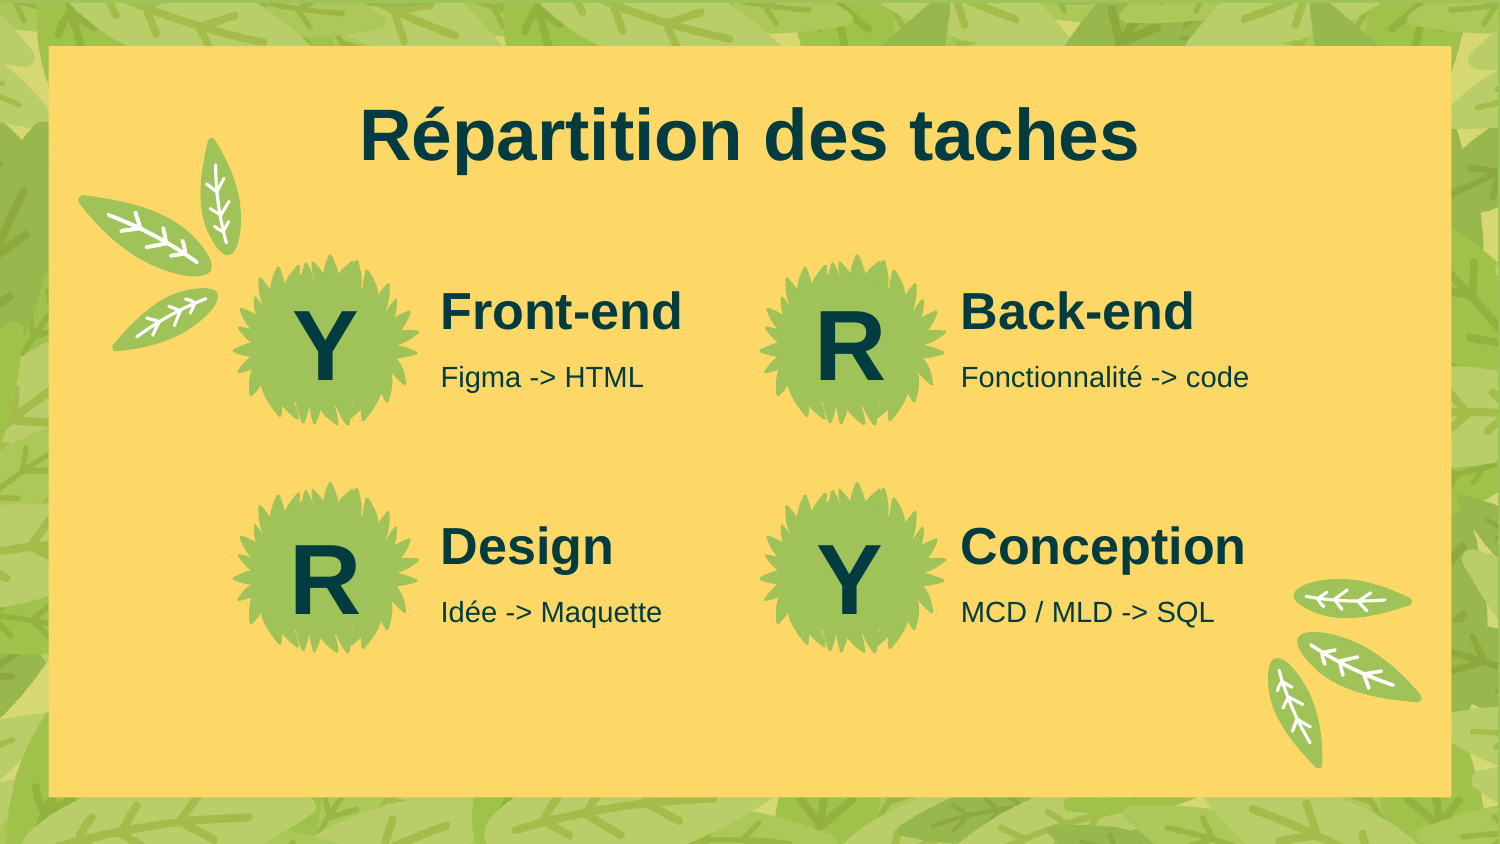

# Répartition des taches

Front-end
Back-end
Y
R
Figma -> HTML
Fonctionnalité -> code

Design
Conception
R
Y
Idée -> Maquette
MCD / MLD -> SQL